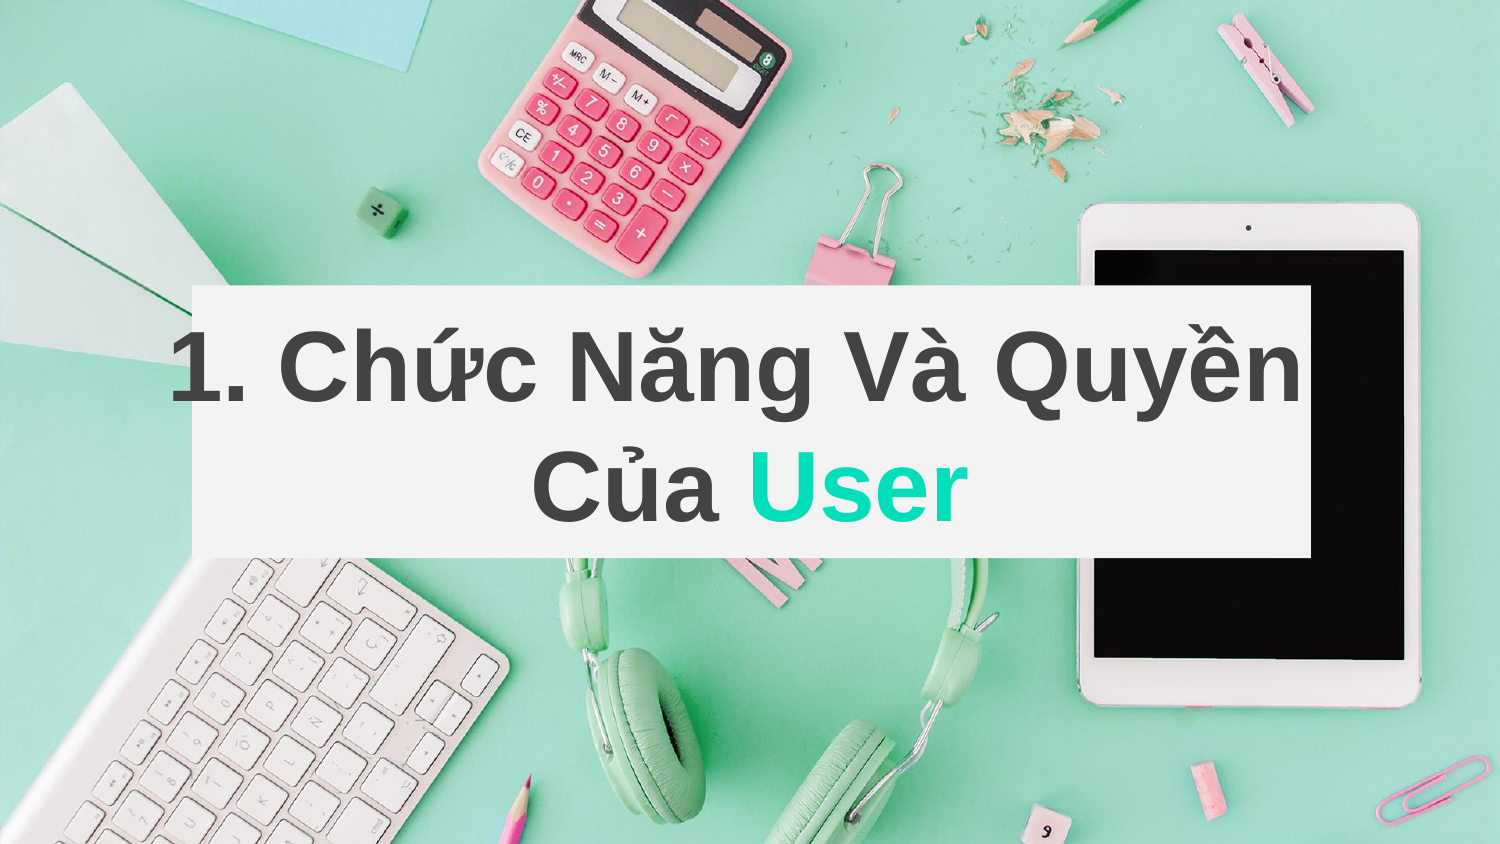

# 1. Chức Năng Và Quyền  Của User